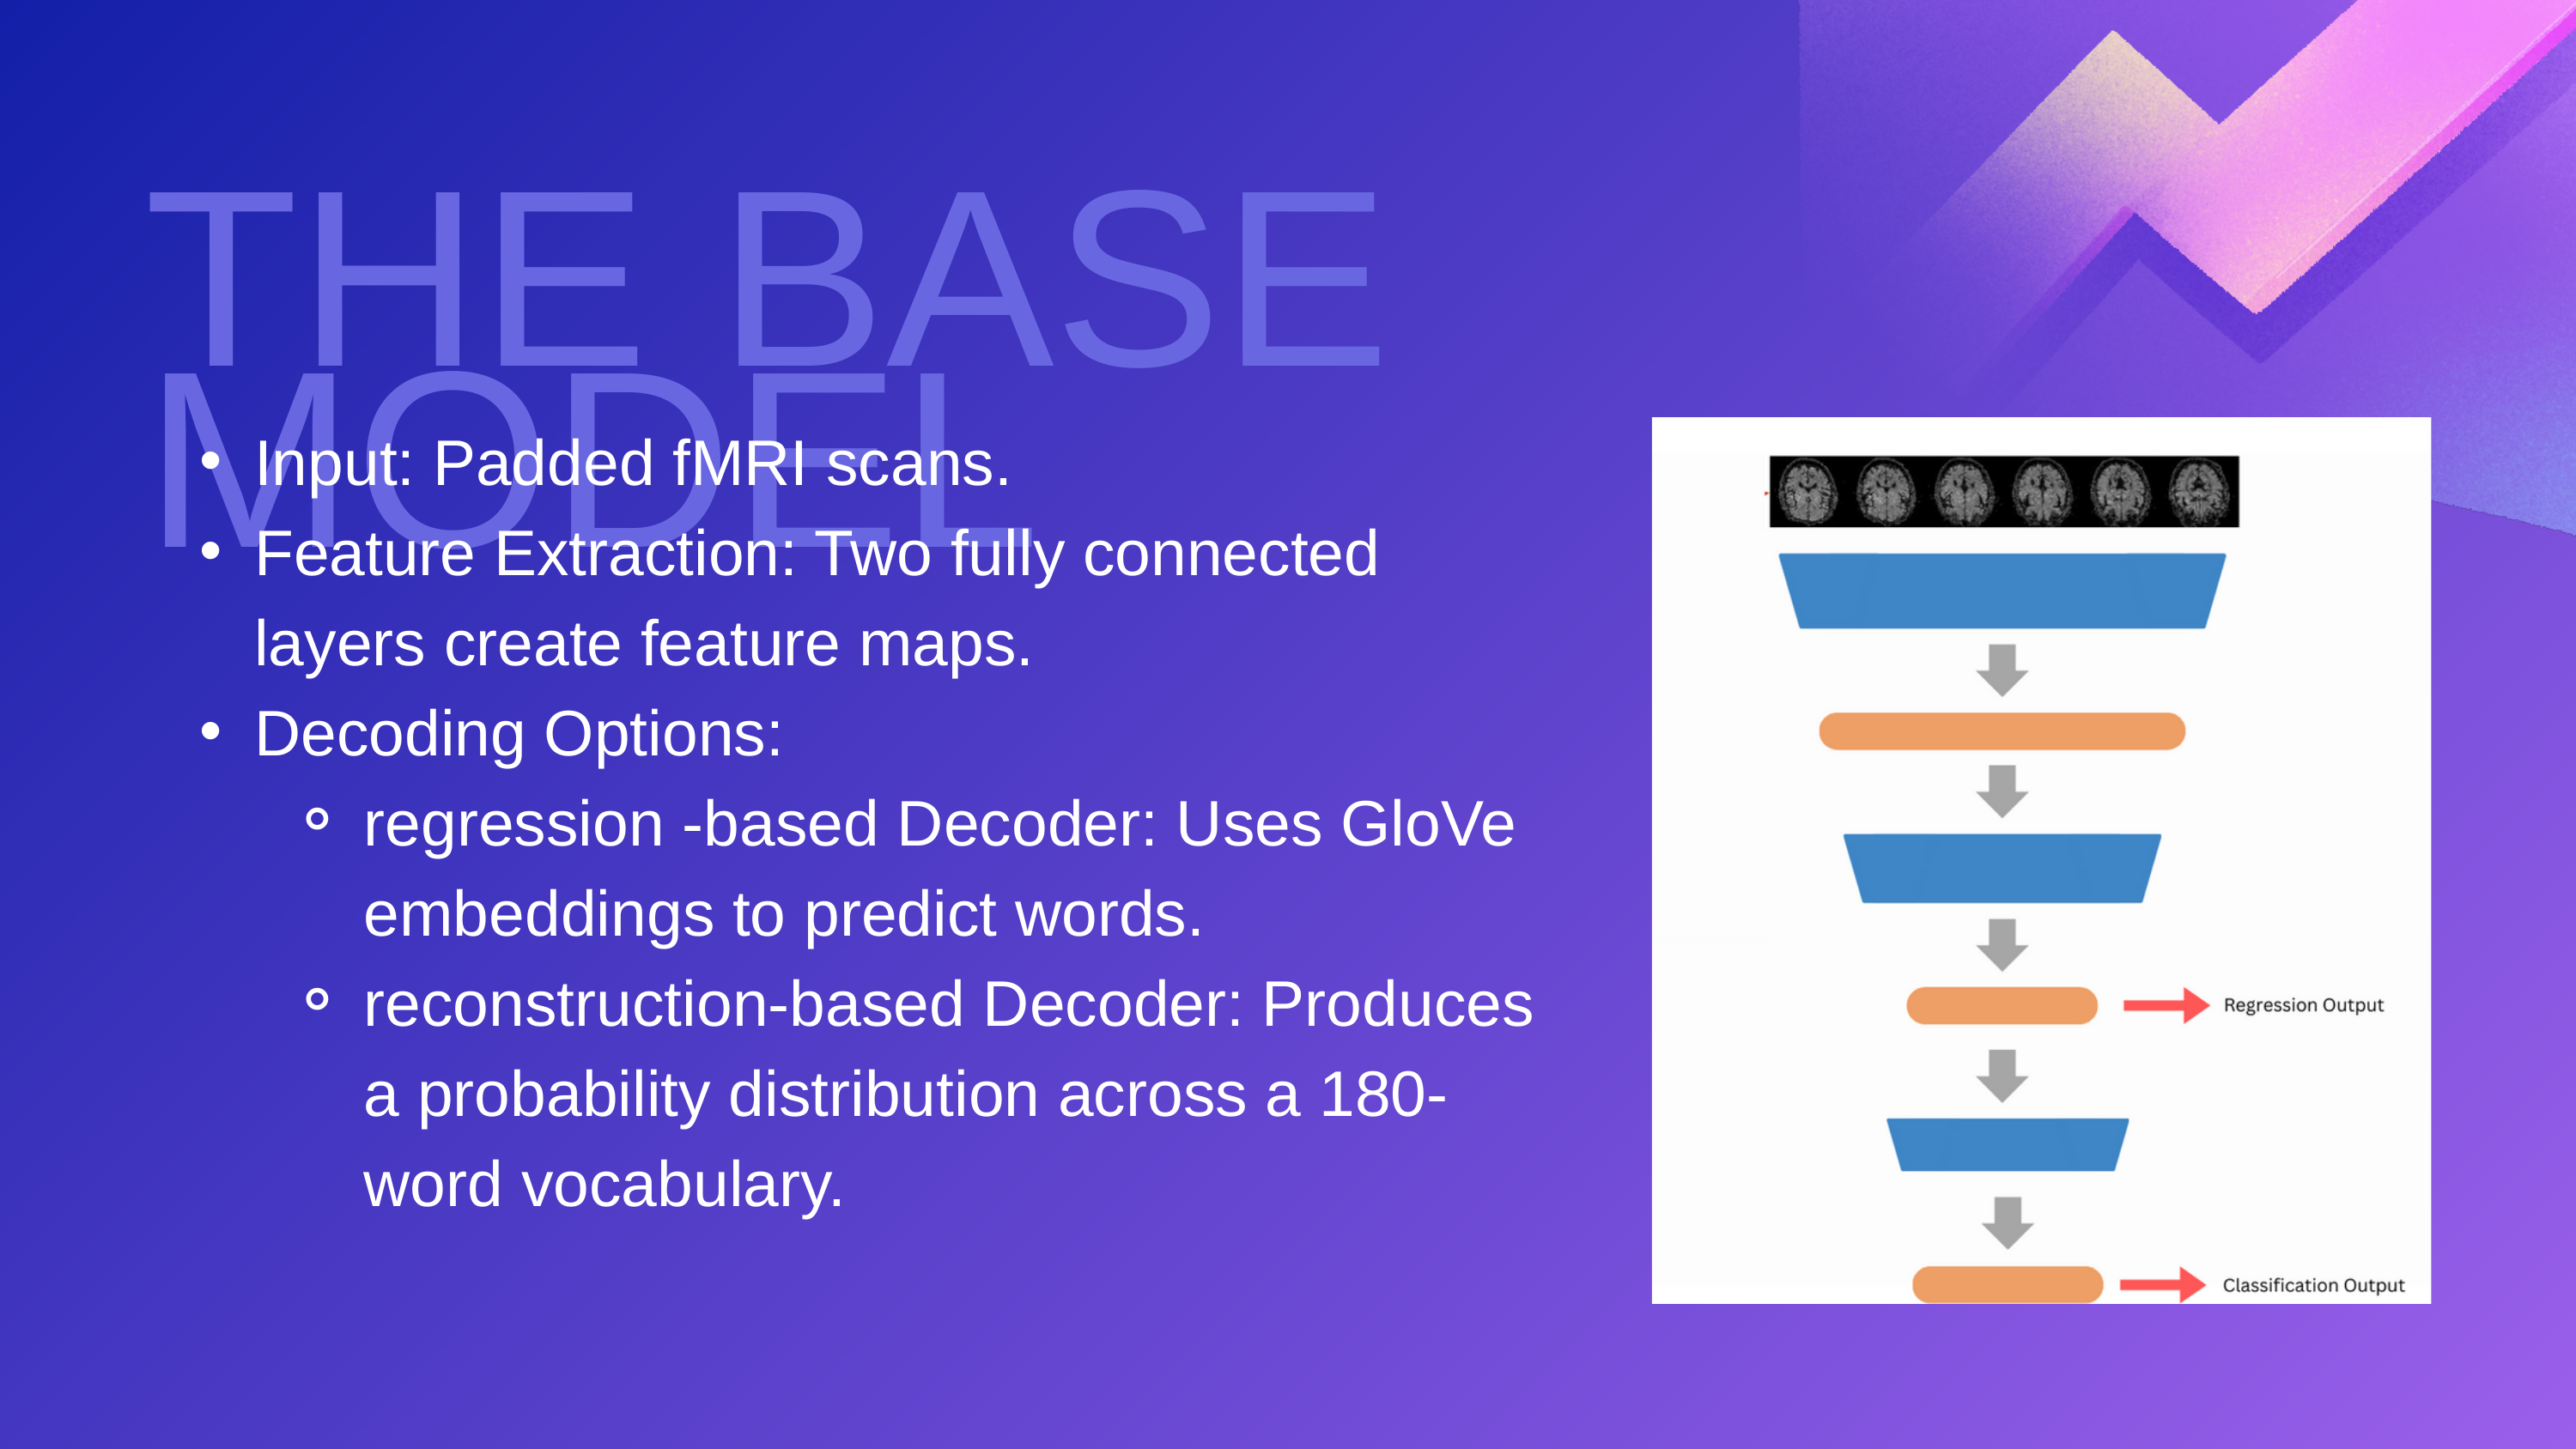

THE BASE MODEL
Input: Padded fMRI scans.
Feature Extraction: Two fully connected layers create feature maps.
Decoding Options:
regression -based Decoder: Uses GloVe embeddings to predict words.
reconstruction-based Decoder: Produces a probability distribution across a 180-word vocabulary.